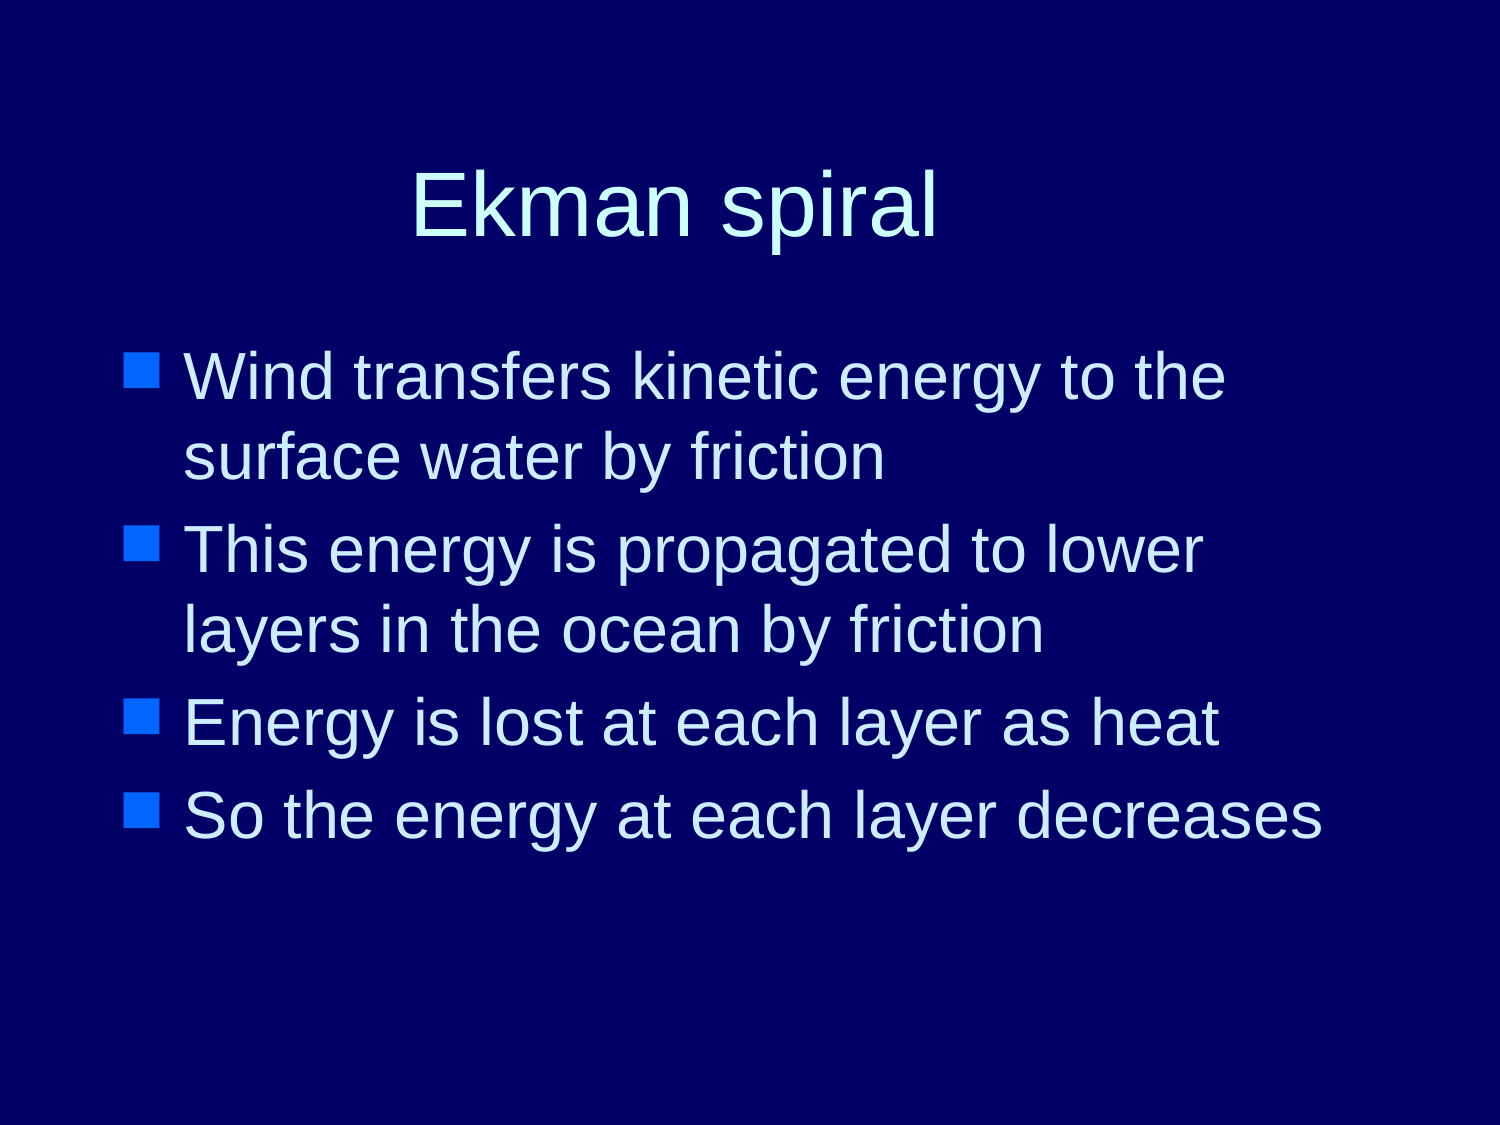

# Ekman spiral
Wind transfers kinetic energy to the surface water by friction
This energy is propagated to lower layers in the ocean by friction
Energy is lost at each layer as heat
So the energy at each layer decreases